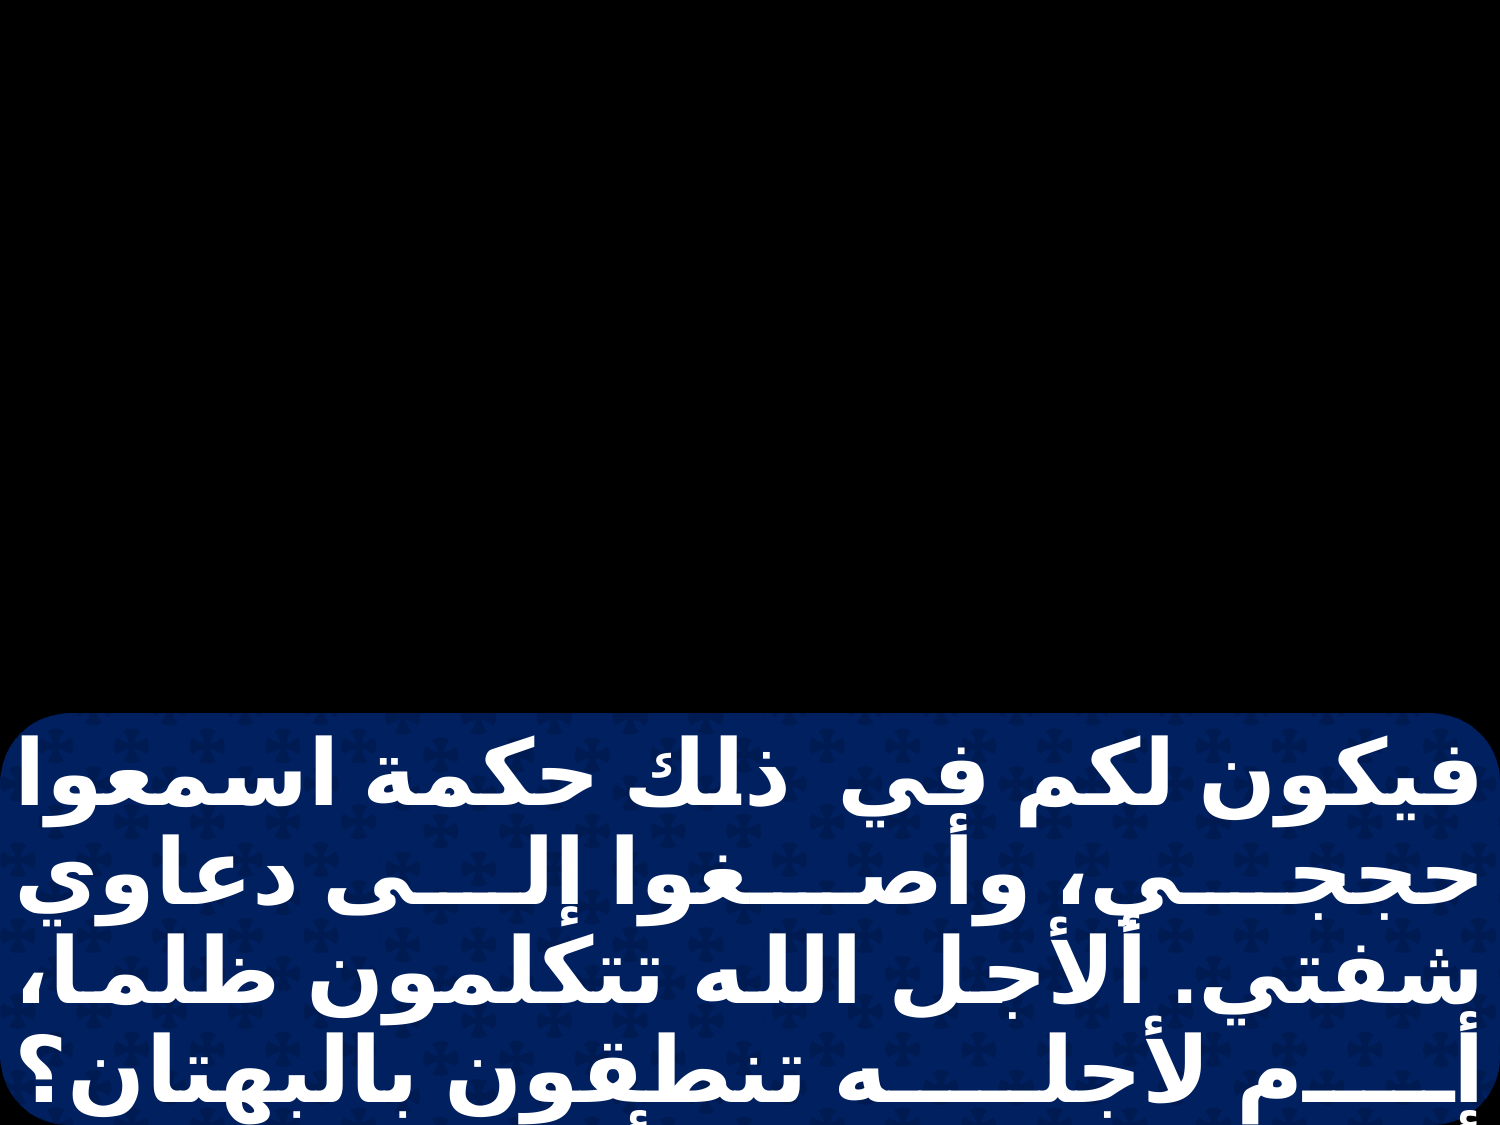

فيكون لكم في  ذلك حكمة اسمعوا حججي، وأصغوا إلى دعاوي شفتي. ألأجل الله تتكلمون ظلما، أم لأجله تنطقون بالبهتان؟ ألعلكم تجاوبونه أم عن الله تخاصمون؟ أيحمد ذلك يوم يفحصكم،